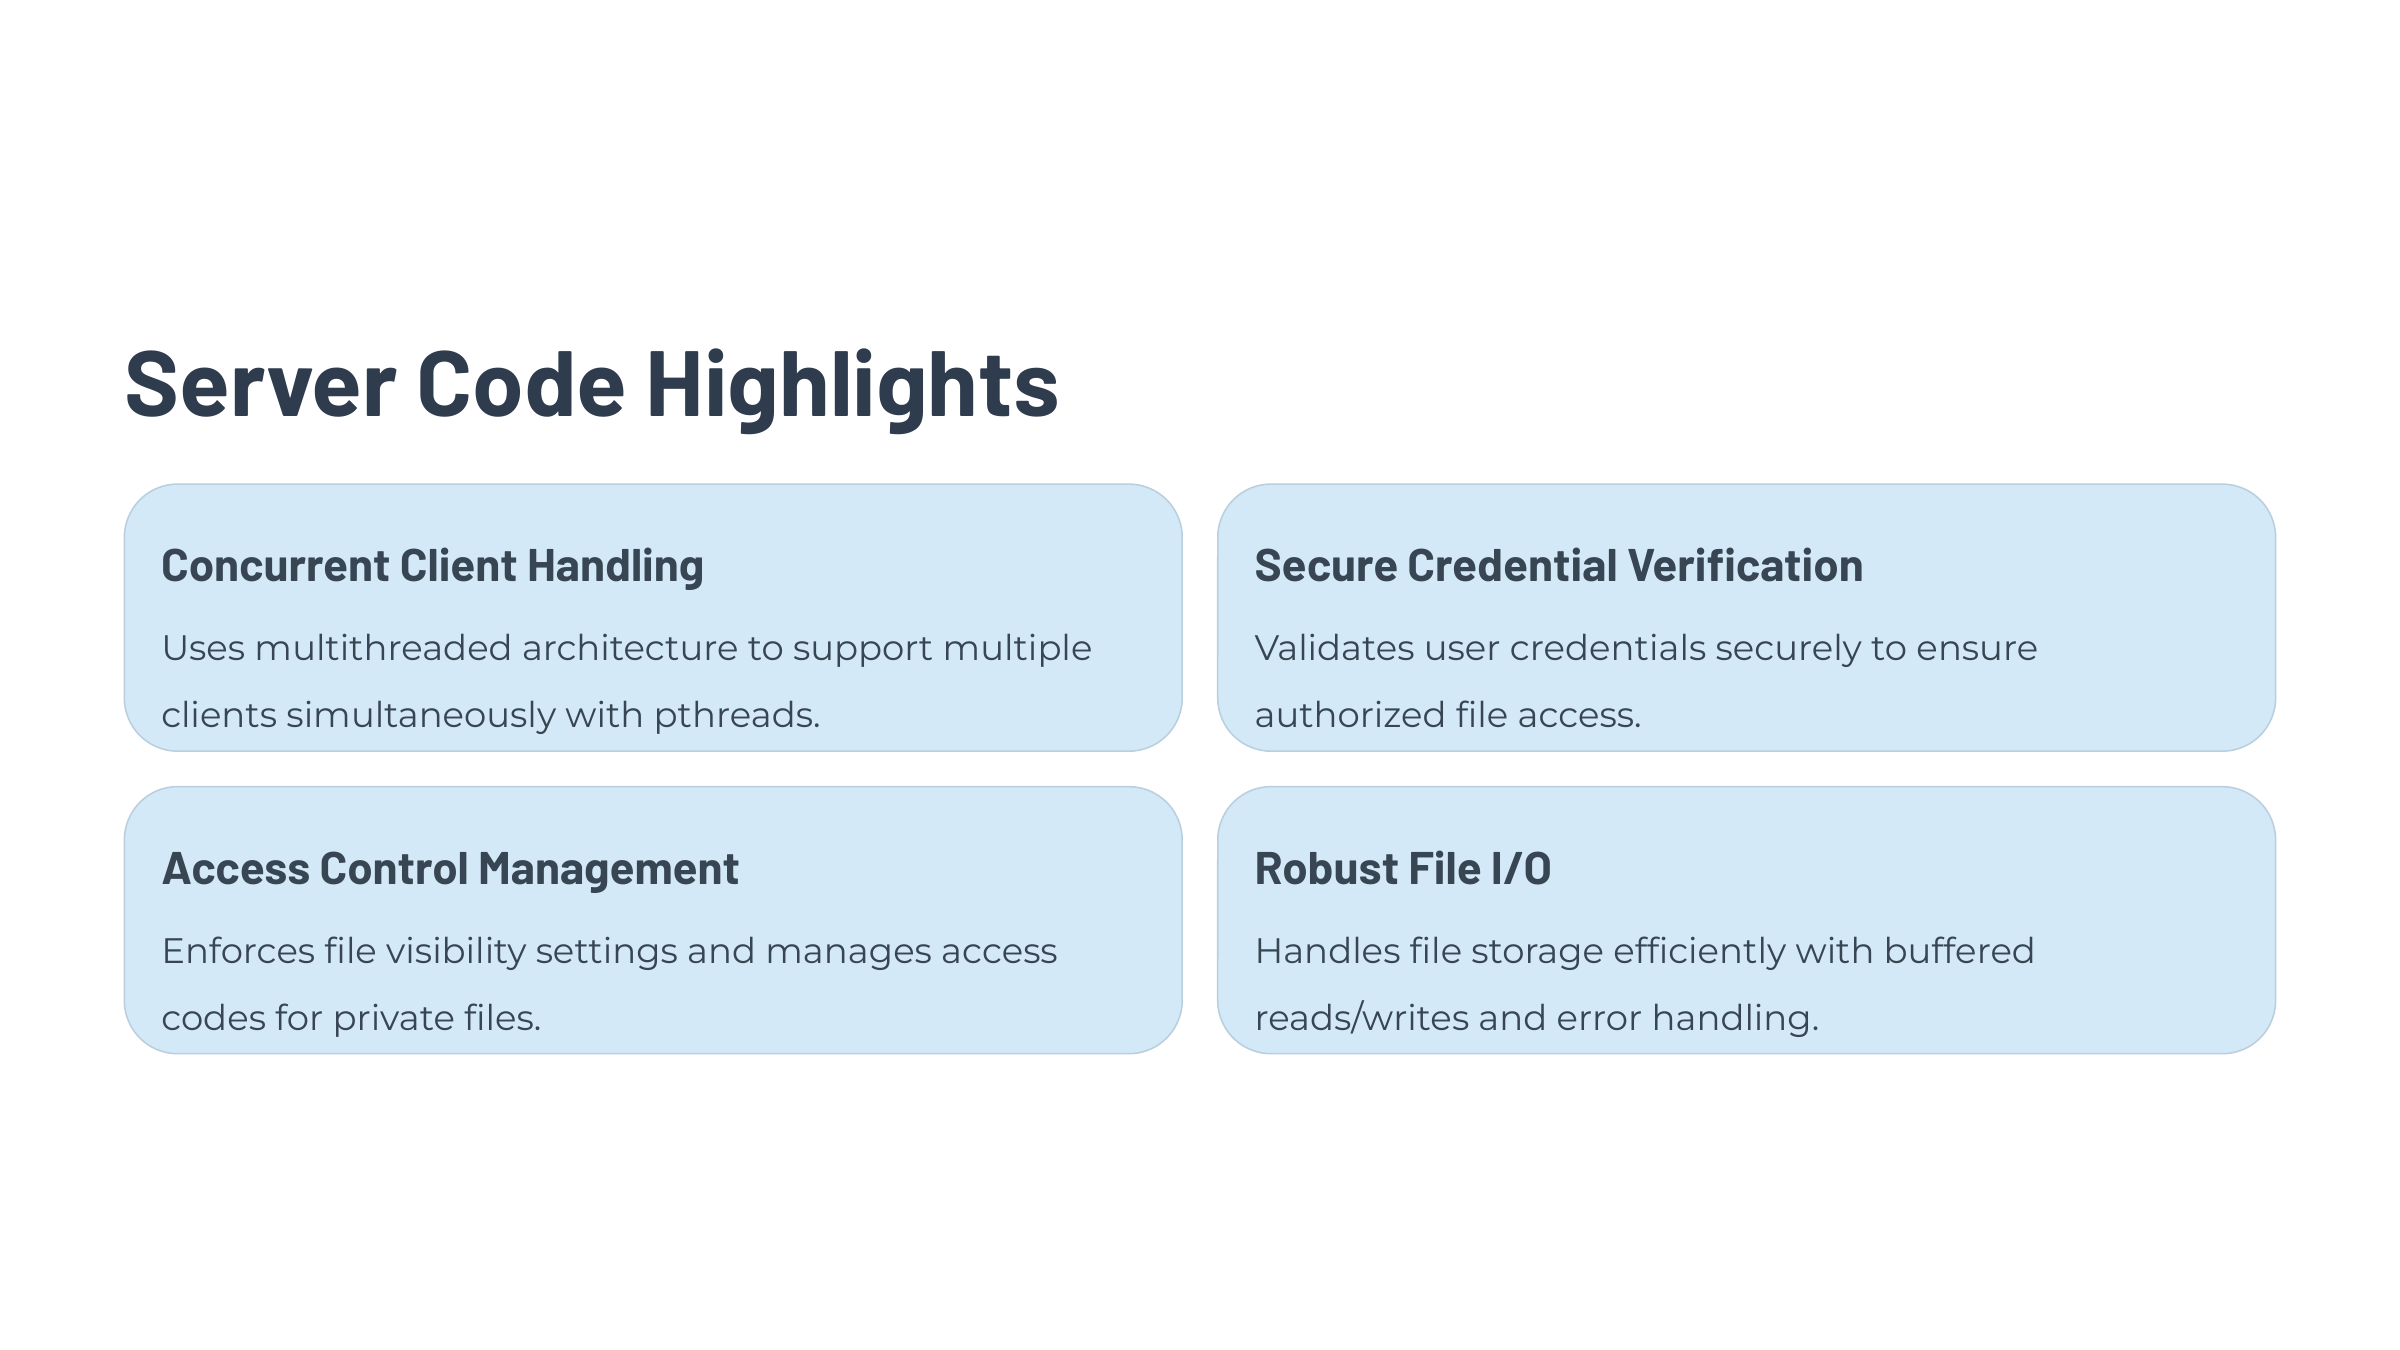

Server Code Highlights

Concurrent Client Handling
Secure Credential Verification
Uses multithreaded architecture to support multiple clients simultaneously with pthreads.
Validates user credentials securely to ensure authorized file access.

Access Control Management
Robust File I/O
Enforces file visibility settings and manages access codes for private files.
Handles file storage efficiently with buffered reads/writes and error handling.